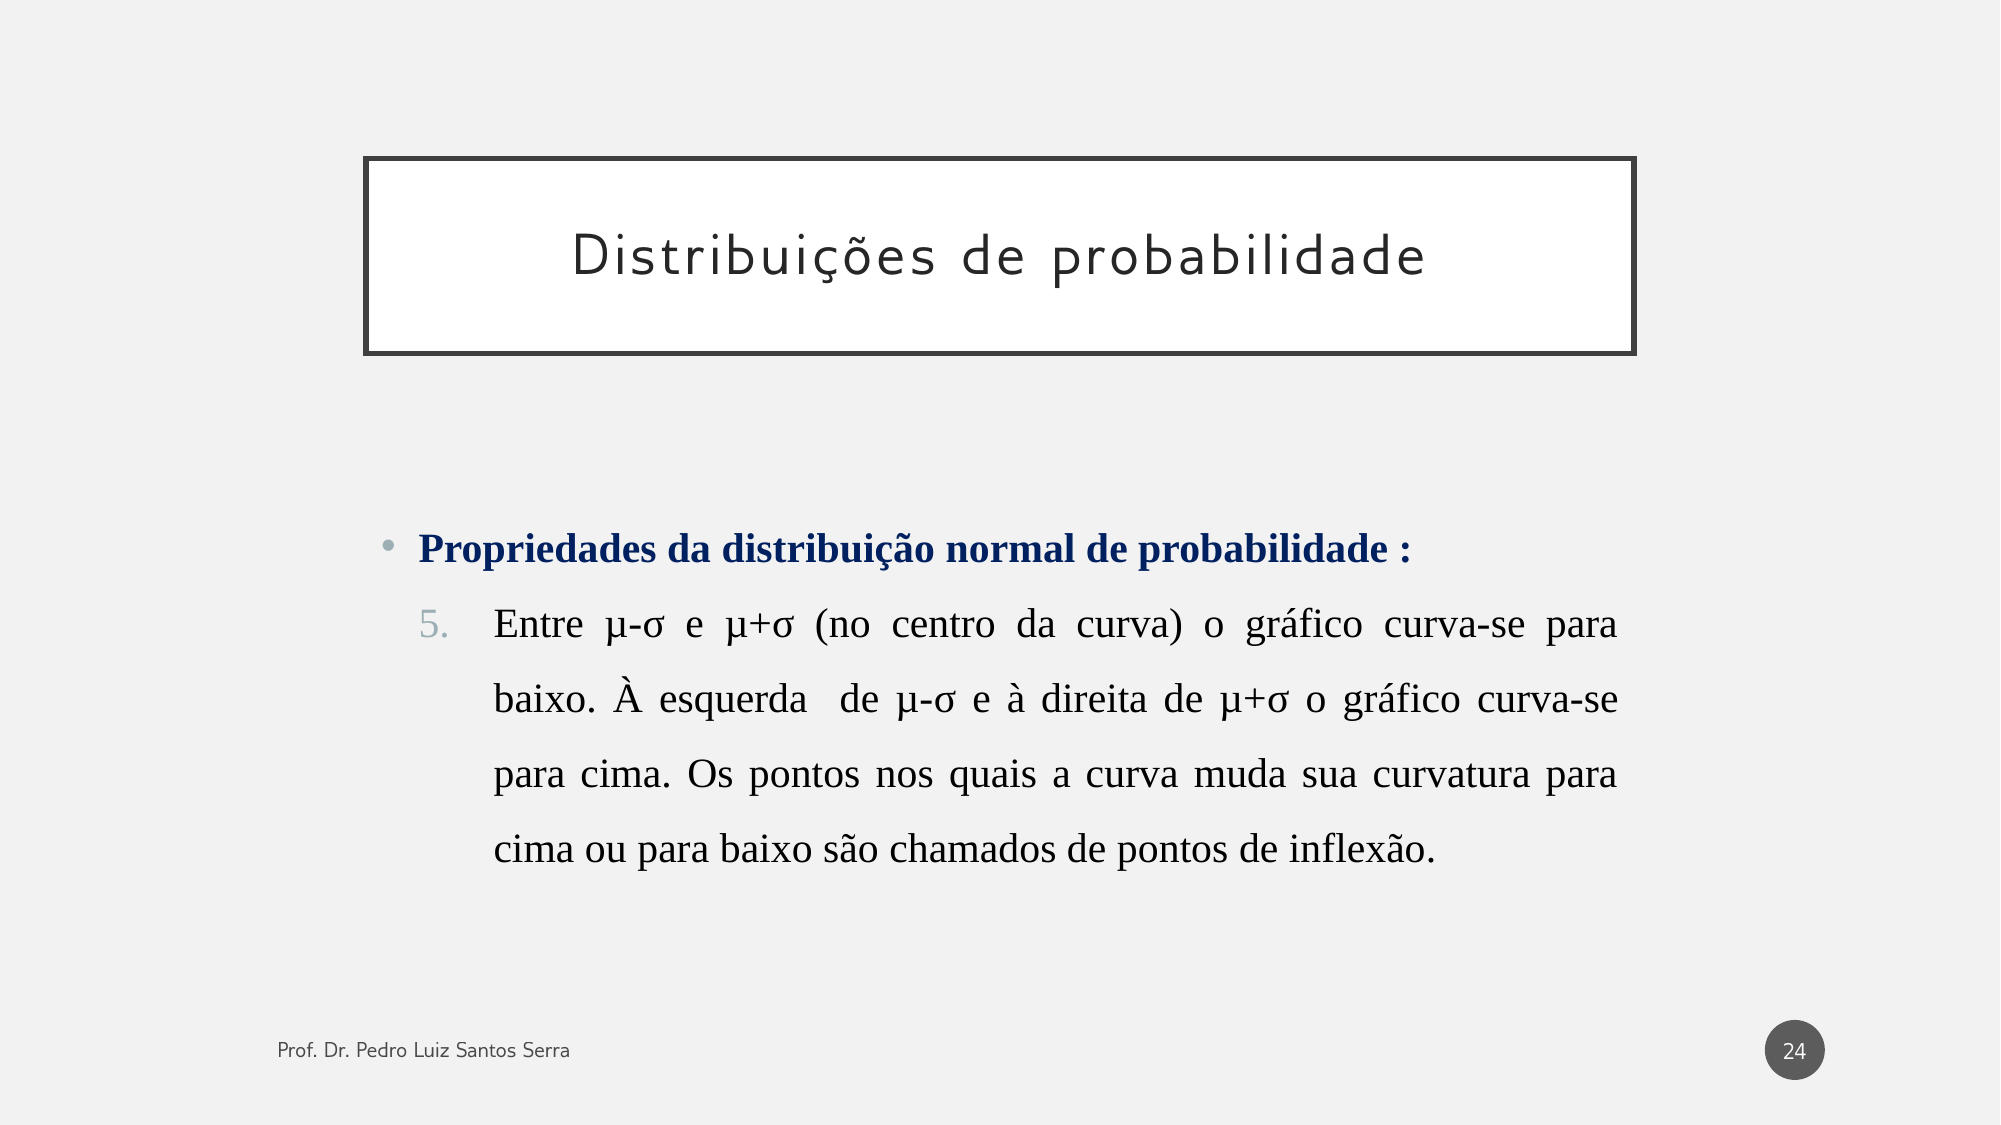

# Distribuições de probabilidade
Propriedades da distribuição normal de probabilidade :
Entre µ-σ e µ+σ (no centro da curva) o gráfico curva-se para baixo. À esquerda  de µ-σ e à direita de µ+σ o gráfico curva-se para cima. Os pontos nos quais a curva muda sua curvatura para cima ou para baixo são chamados de pontos de inflexão.

24
Prof. Dr. Pedro Luiz Santos Serra